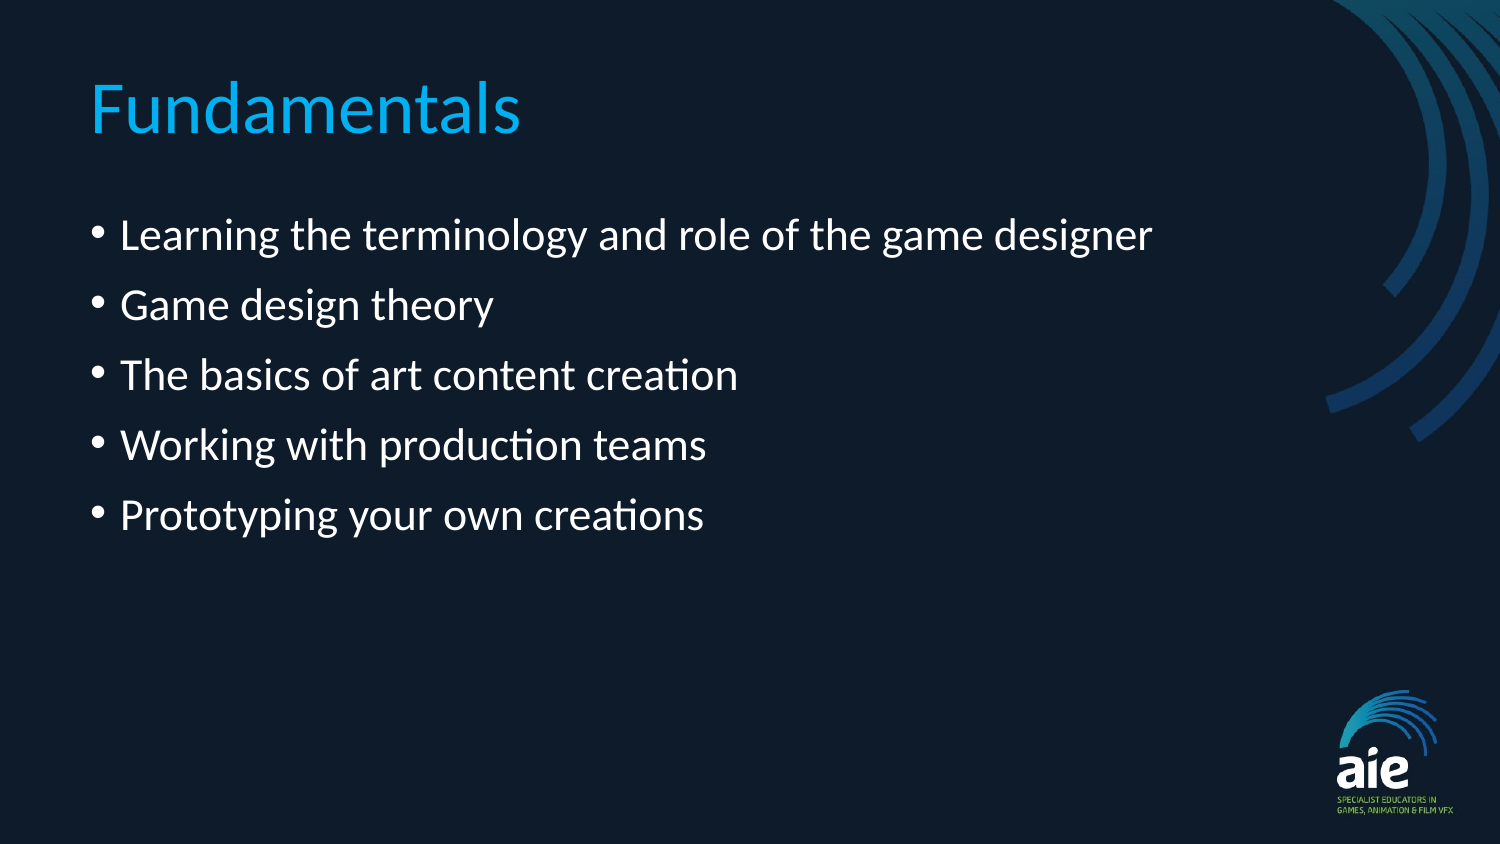

# Fundamentals
Learning the terminology and role of the game designer
Game design theory
The basics of art content creation
Working with production teams
Prototyping your own creations